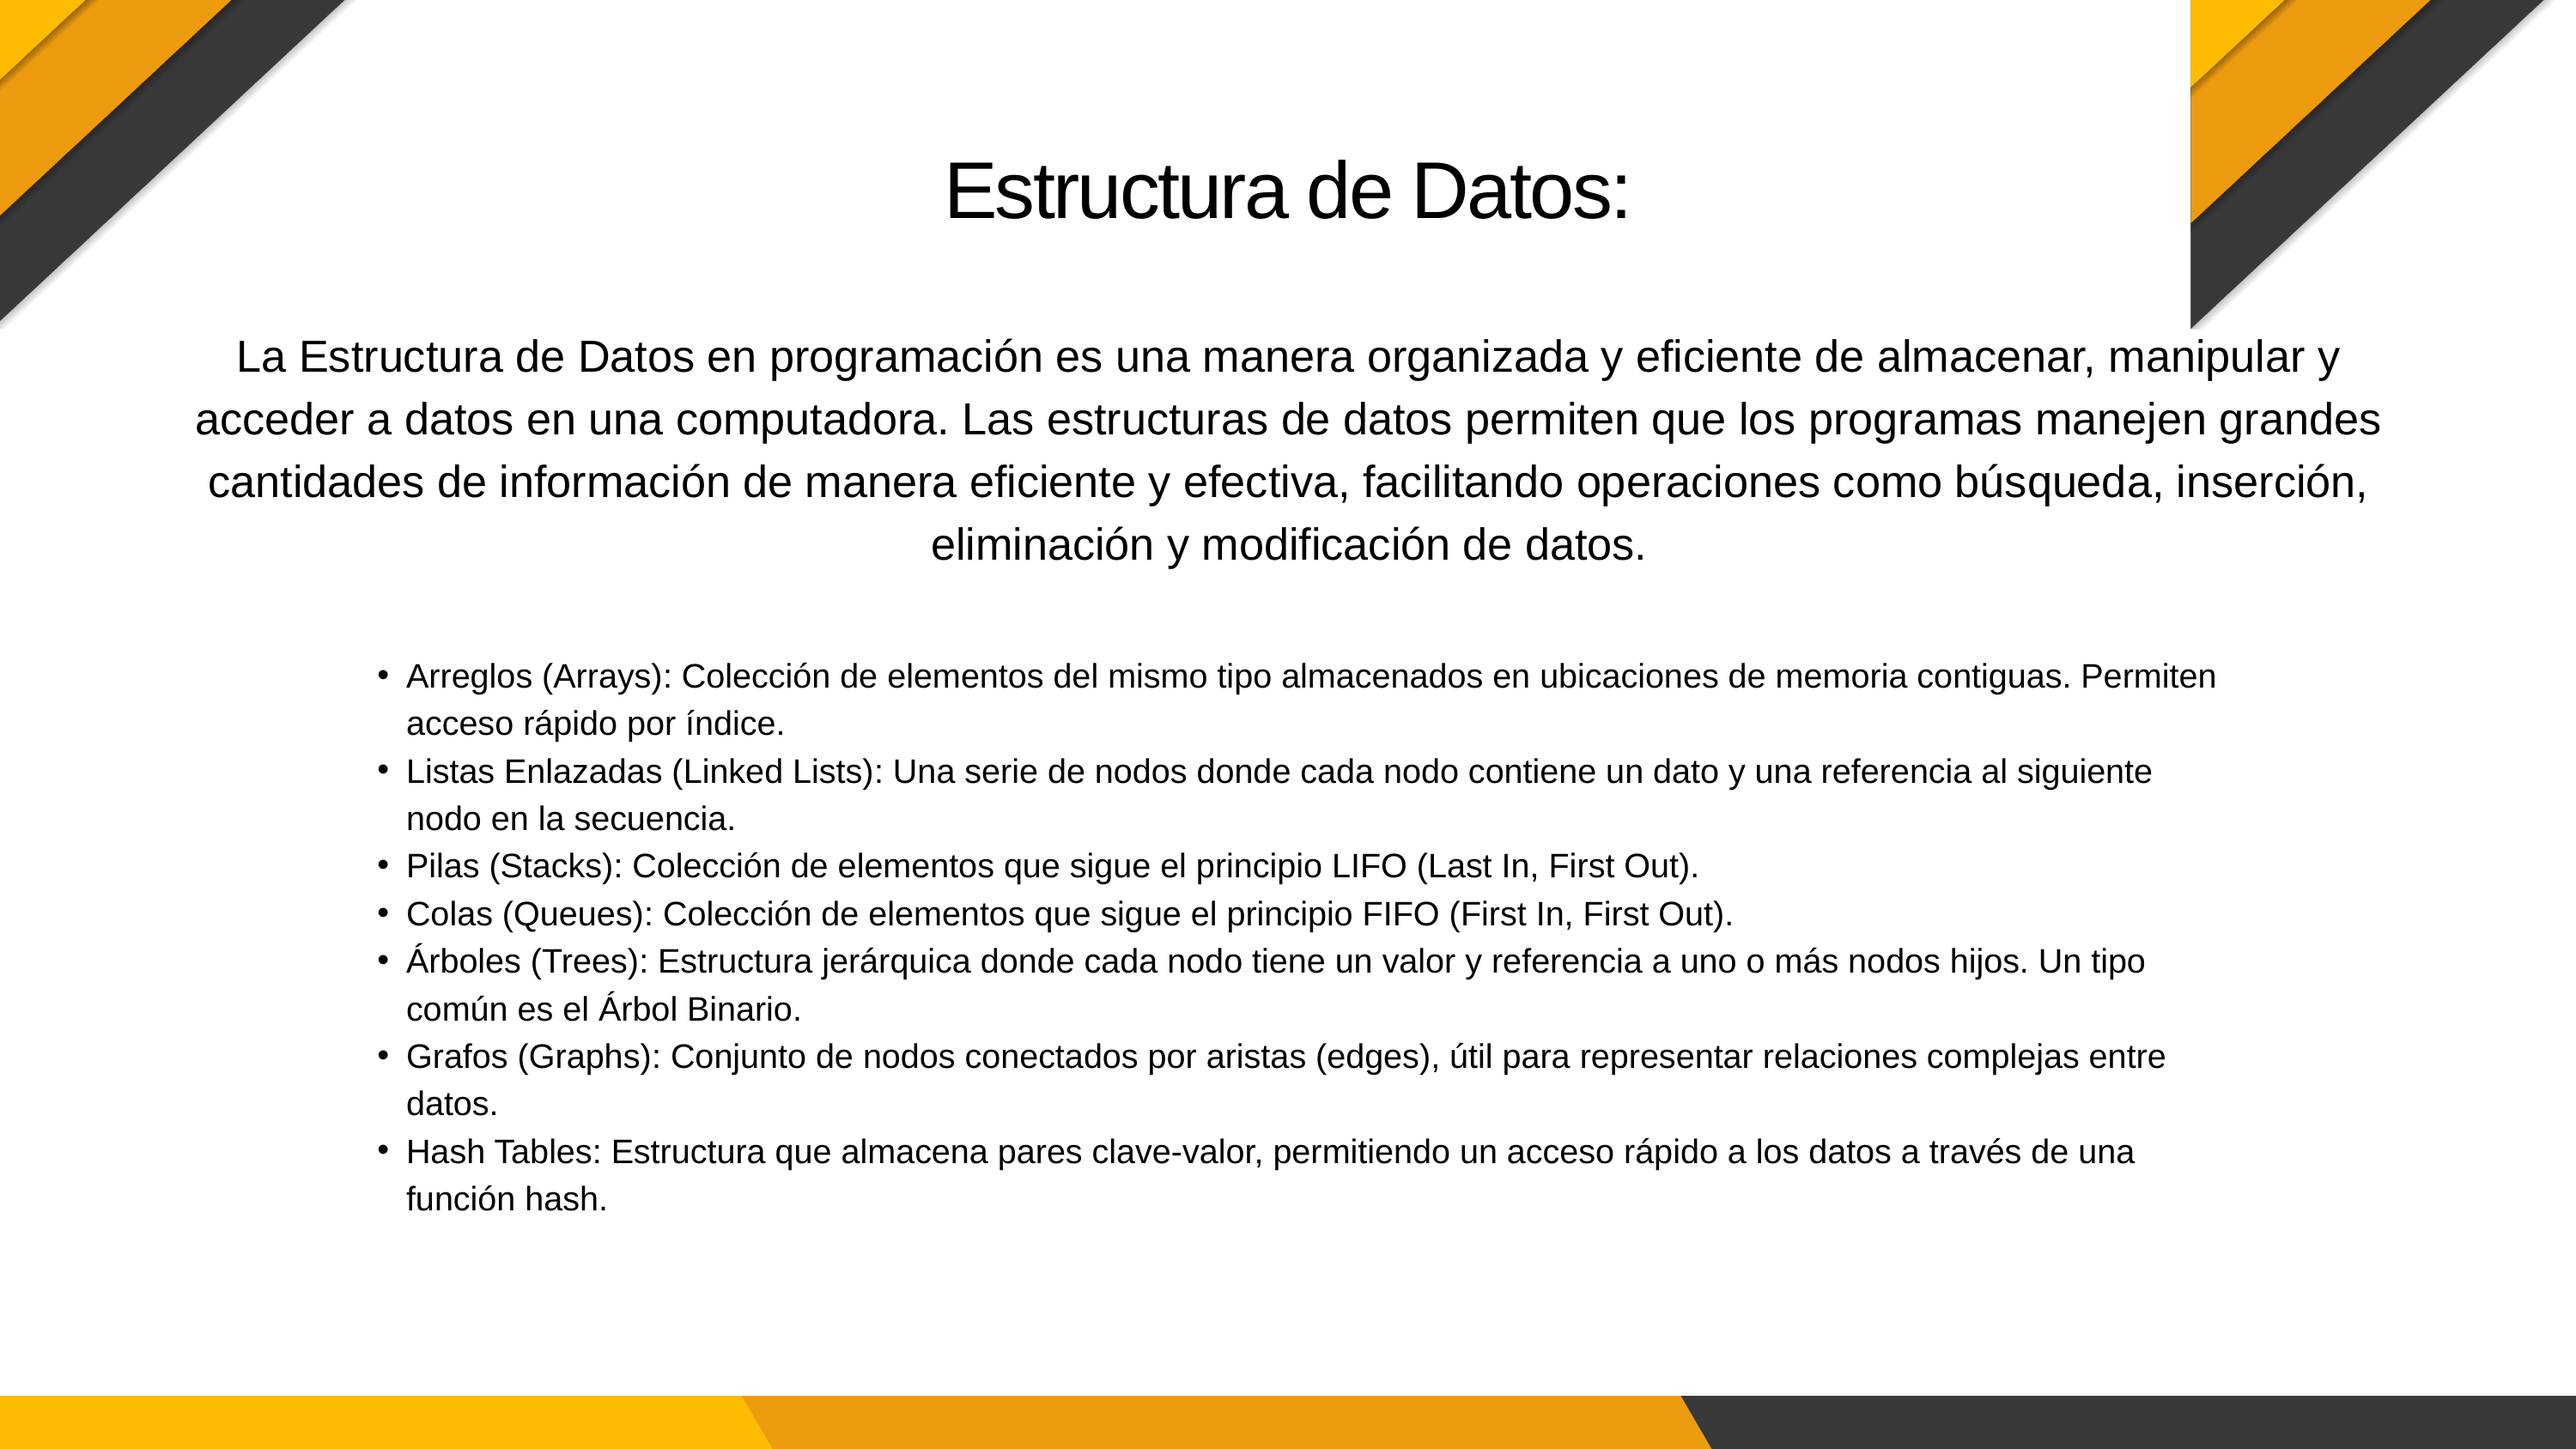

Estructura de Datos:
La Estructura de Datos en programación es una manera organizada y eficiente de almacenar, manipular y acceder a datos en una computadora. Las estructuras de datos permiten que los programas manejen grandes cantidades de información de manera eficiente y efectiva, facilitando operaciones como búsqueda, inserción, eliminación y modificación de datos.
Arreglos (Arrays): Colección de elementos del mismo tipo almacenados en ubicaciones de memoria contiguas. Permiten acceso rápido por índice.
Listas Enlazadas (Linked Lists): Una serie de nodos donde cada nodo contiene un dato y una referencia al siguiente nodo en la secuencia.
Pilas (Stacks): Colección de elementos que sigue el principio LIFO (Last In, First Out).
Colas (Queues): Colección de elementos que sigue el principio FIFO (First In, First Out).
Árboles (Trees): Estructura jerárquica donde cada nodo tiene un valor y referencia a uno o más nodos hijos. Un tipo común es el Árbol Binario.
Grafos (Graphs): Conjunto de nodos conectados por aristas (edges), útil para representar relaciones complejas entre datos.
Hash Tables: Estructura que almacena pares clave-valor, permitiendo un acceso rápido a los datos a través de una función hash.